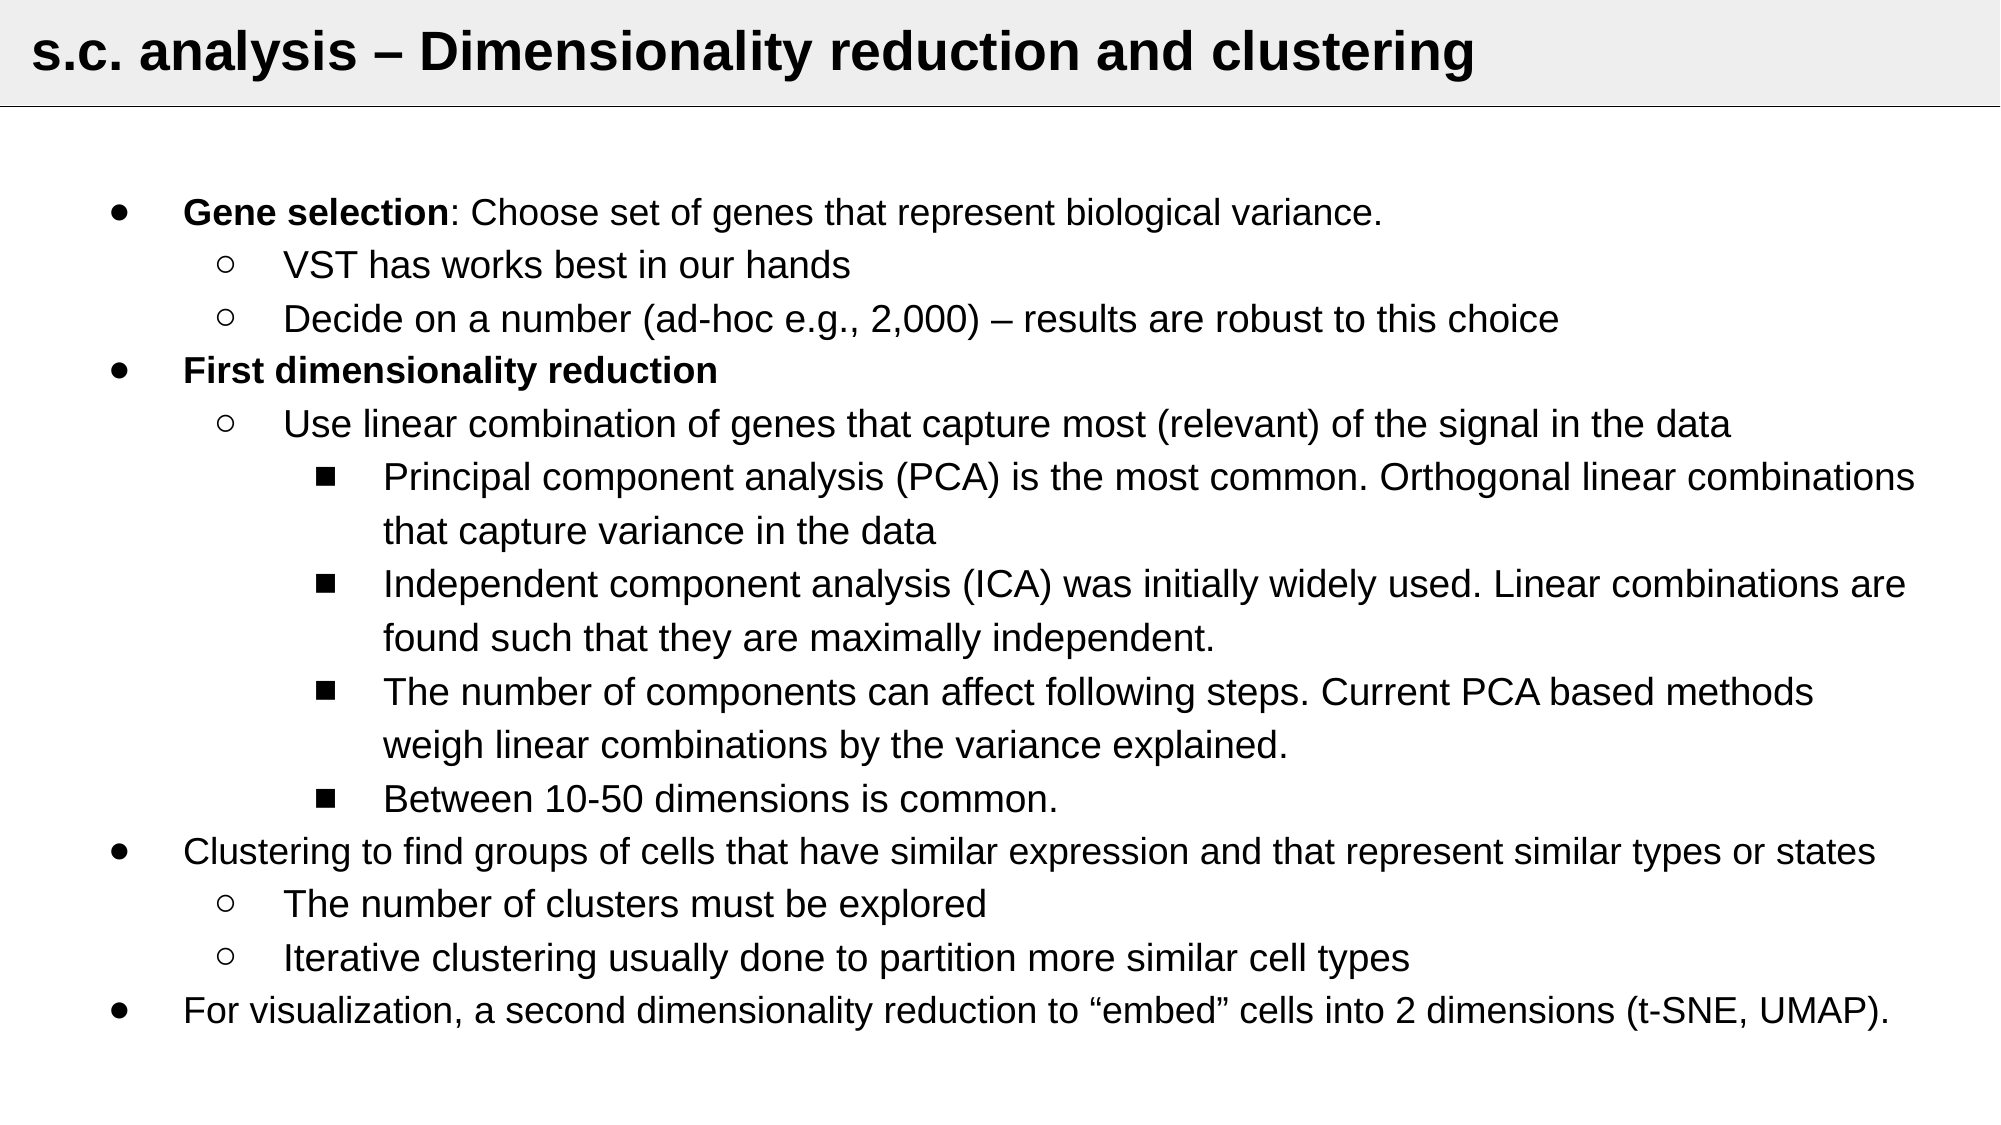

# s.c. analysis – Dimensionality reduction and clustering
Gene selection: Choose set of genes that represent biological variance.
VST has works best in our hands
Decide on a number (ad-hoc e.g., 2,000) – results are robust to this choice
First dimensionality reduction
Use linear combination of genes that capture most (relevant) of the signal in the data
Principal component analysis (PCA) is the most common. Orthogonal linear combinations that capture variance in the data
Independent component analysis (ICA) was initially widely used. Linear combinations are found such that they are maximally independent.
The number of components can affect following steps. Current PCA based methods weigh linear combinations by the variance explained.
Between 10-50 dimensions is common.
Clustering to find groups of cells that have similar expression and that represent similar types or states
The number of clusters must be explored
Iterative clustering usually done to partition more similar cell types
For visualization, a second dimensionality reduction to “embed” cells into 2 dimensions (t-SNE, UMAP).